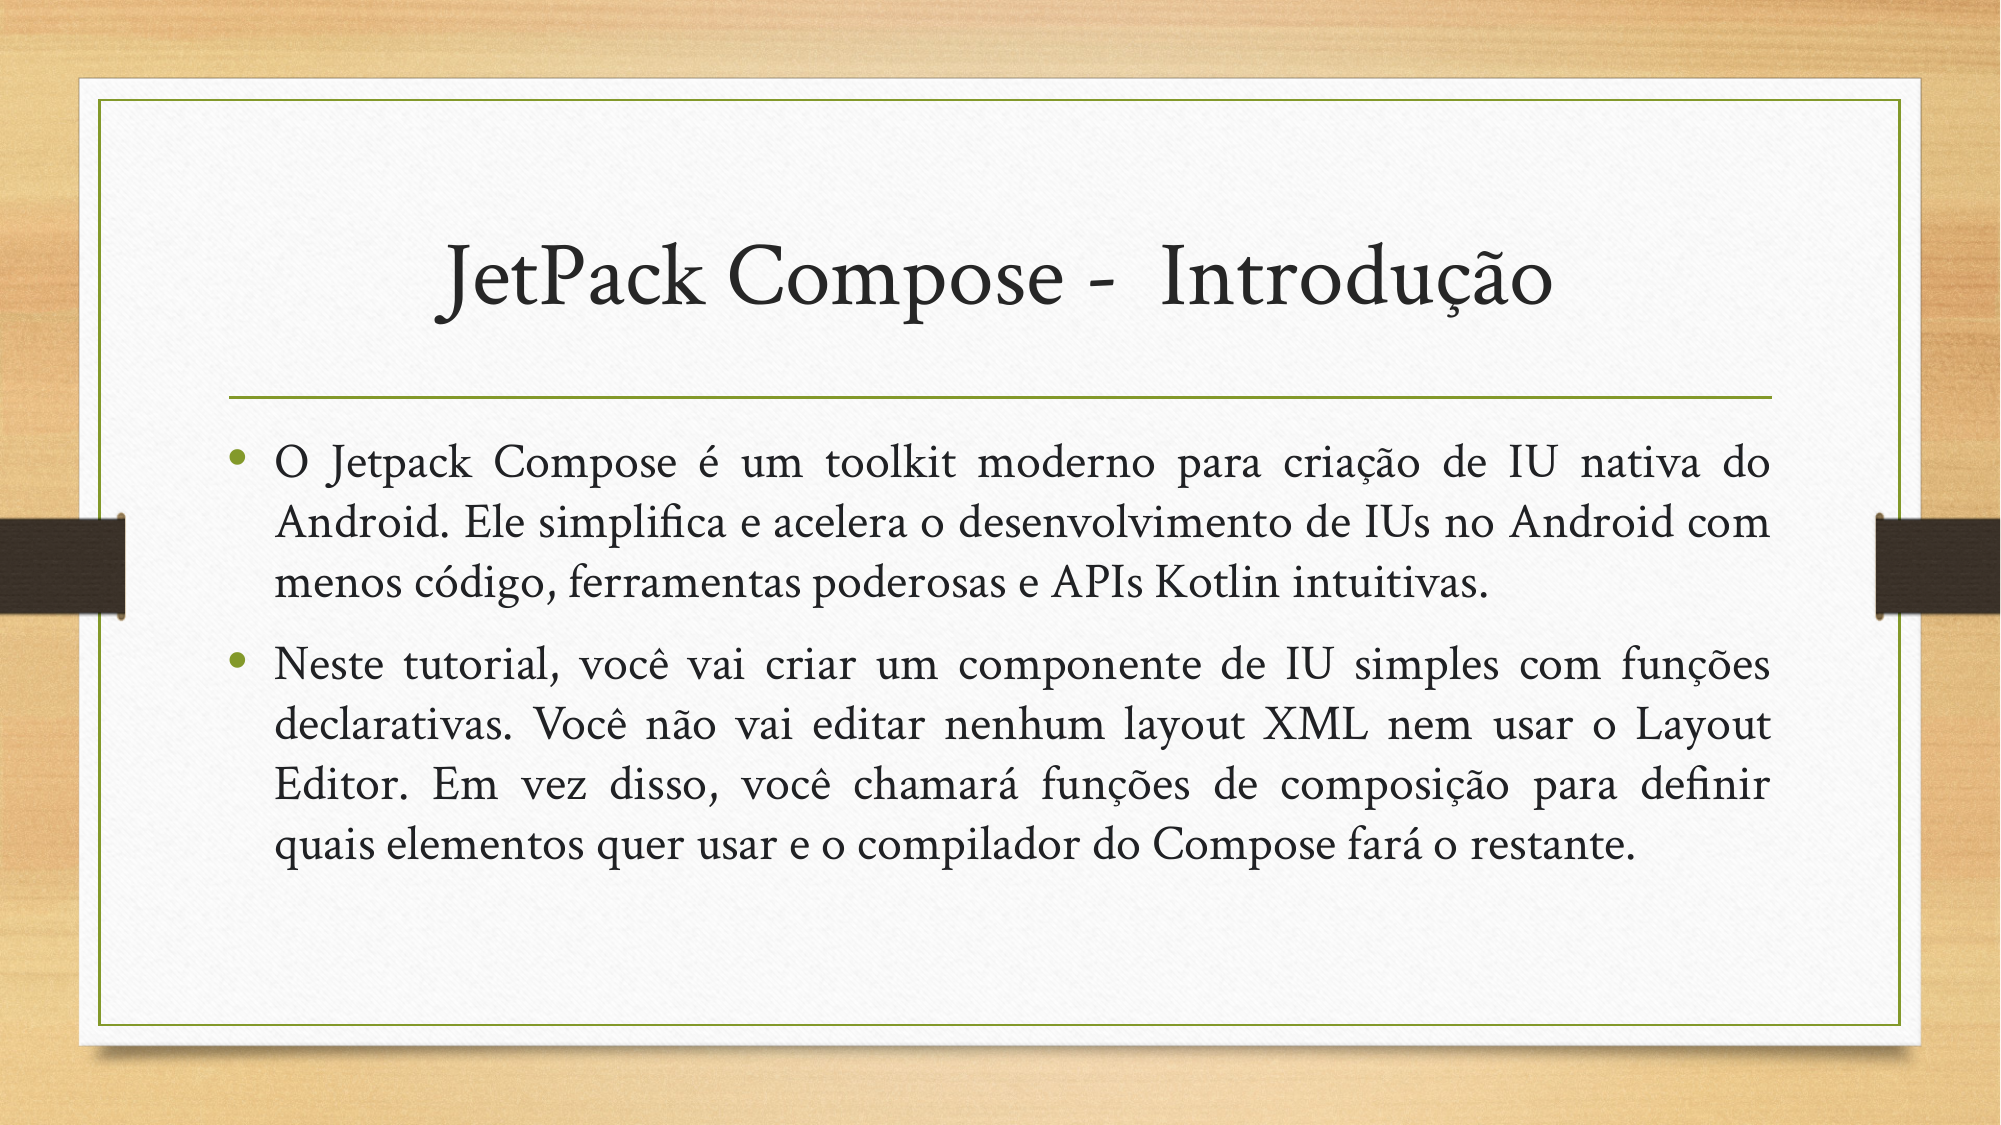

# JetPack Compose -  Introdução
O Jetpack Compose é um toolkit moderno para criação de IU nativa do Android. Ele simplifica e acelera o desenvolvimento de IUs no Android com menos código, ferramentas poderosas e APIs Kotlin intuitivas.
Neste tutorial, você vai criar um componente de IU simples com funções declarativas. Você não vai editar nenhum layout XML nem usar o Layout Editor. Em vez disso, você chamará funções de composição para definir quais elementos quer usar e o compilador do Compose fará o restante.